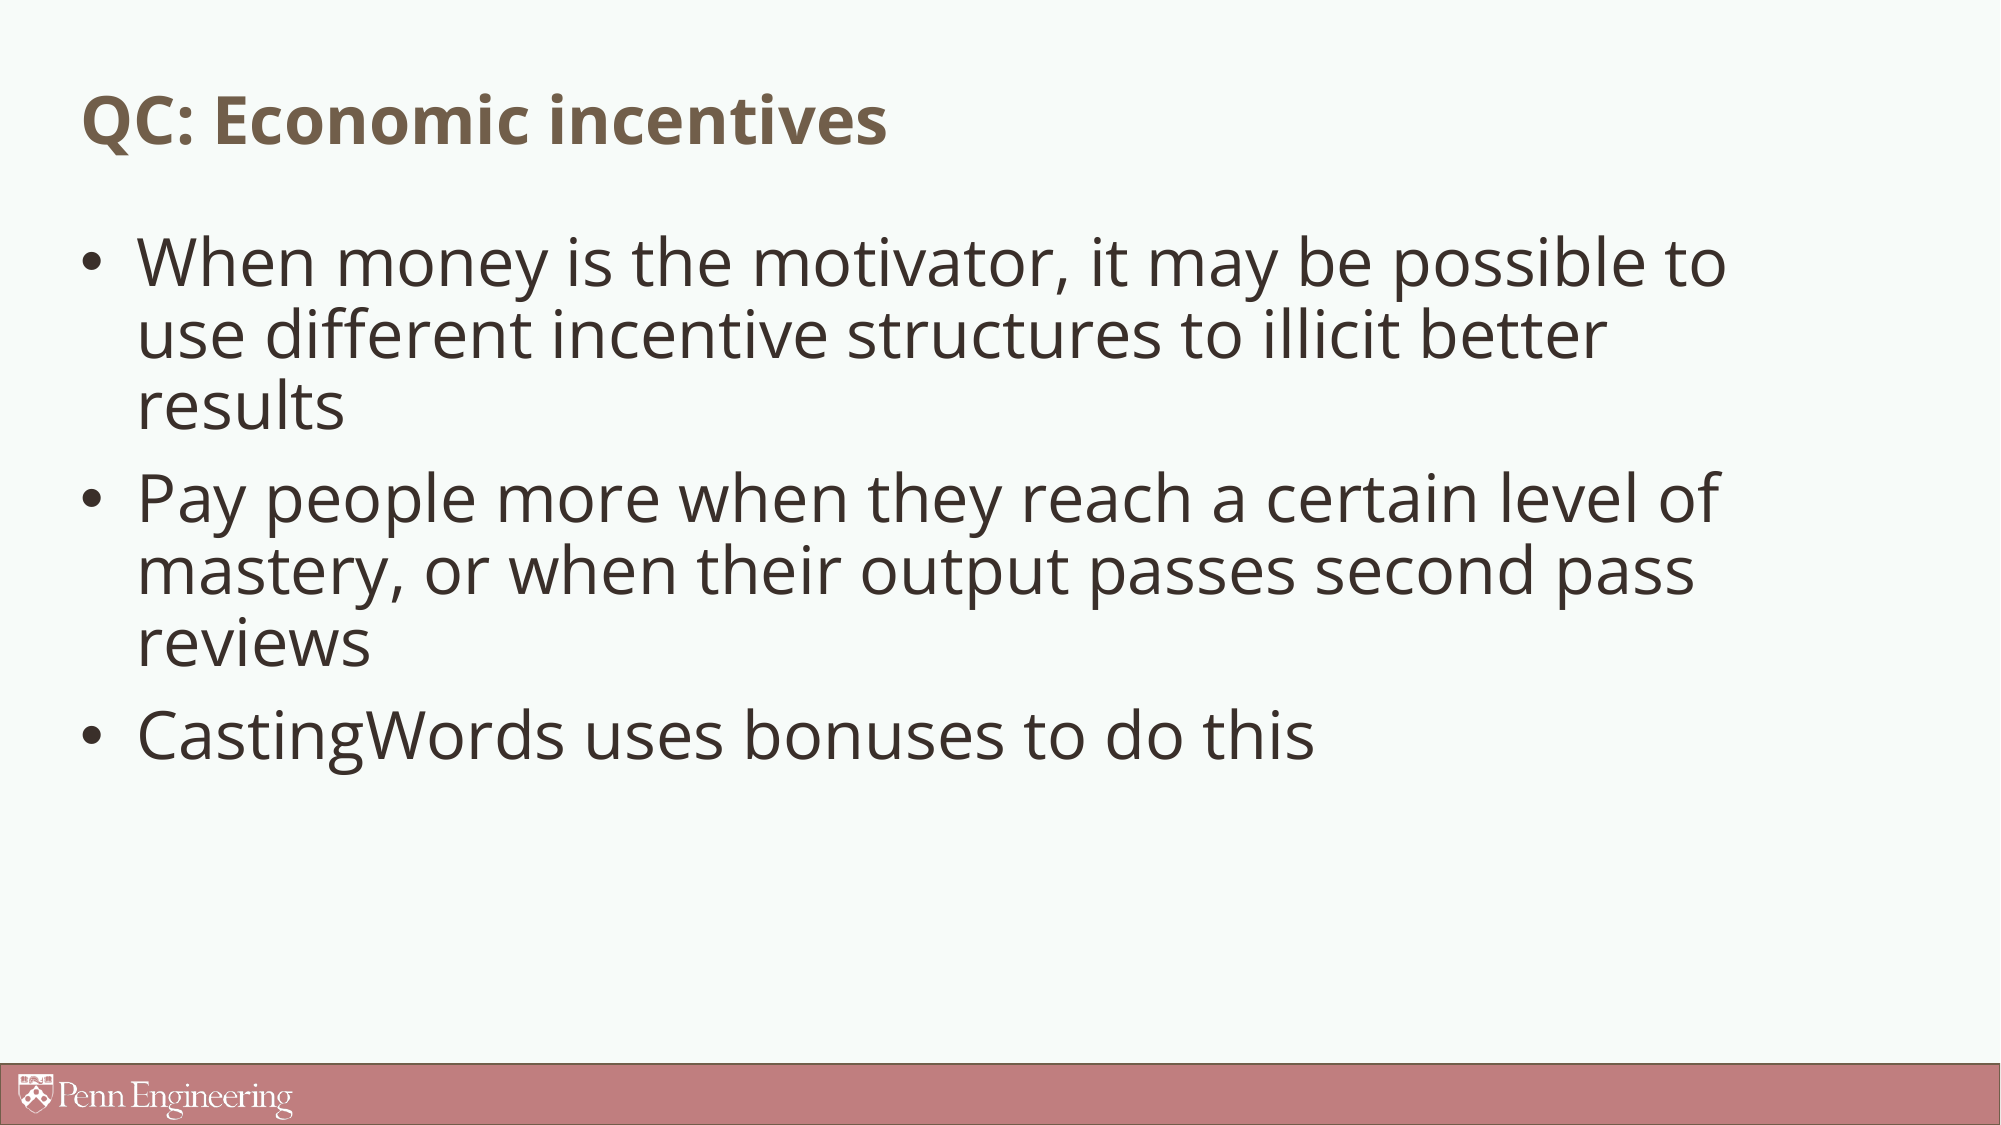

# QC: Economic incentives
When money is the motivator, it may be possible to use different incentive structures to illicit better results
Pay people more when they reach a certain level of mastery, or when their output passes second pass reviews
CastingWords uses bonuses to do this